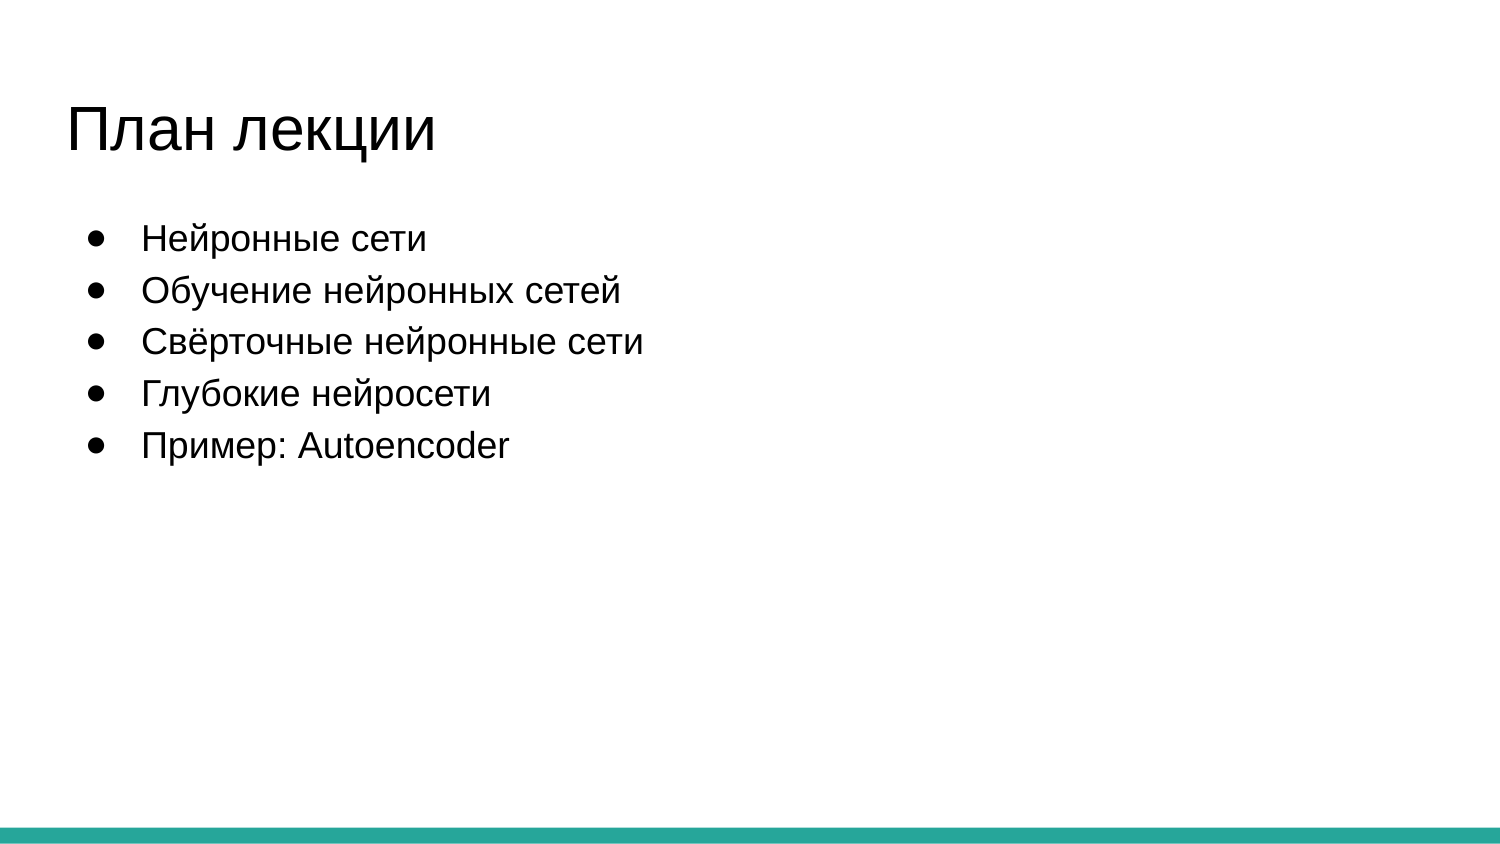

# План лекции
Нейронные сети
Обучение нейронных сетей
Свёрточные нейронные сети
Глубокие нейросети
Пример: Autoencoder